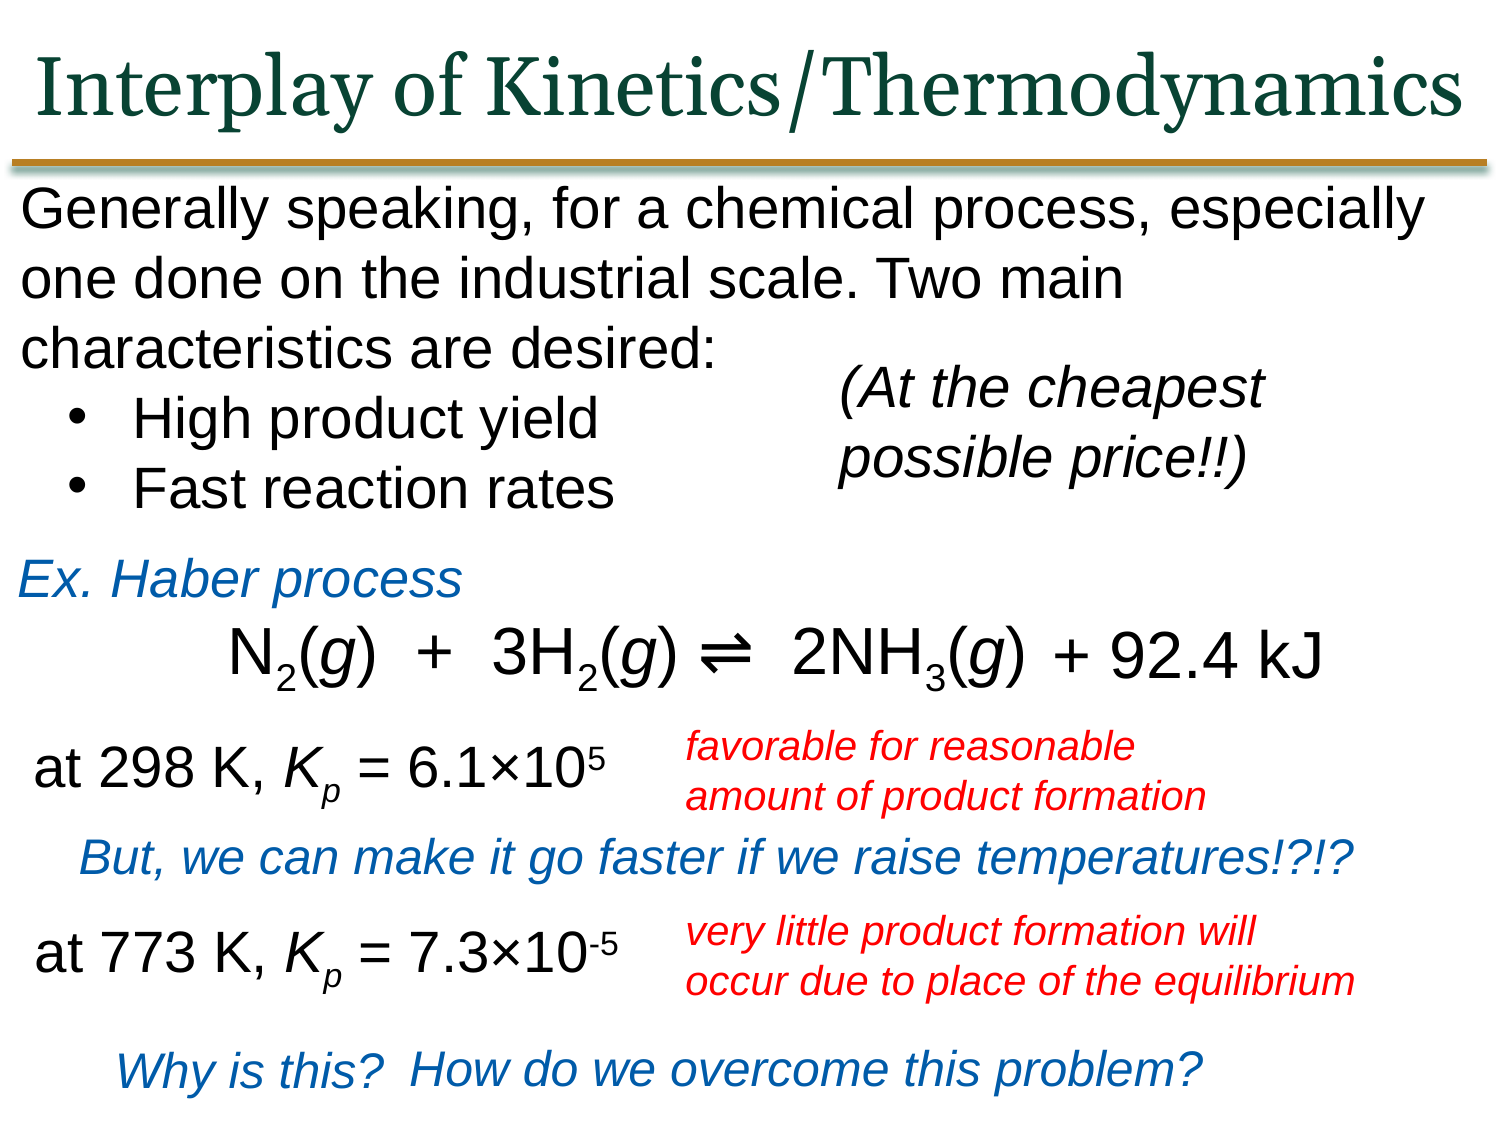

Interplay of Kinetics/Thermodynamics
Generally speaking, for a chemical process, especially one done on the industrial scale. Two main characteristics are desired:
High product yield
Fast reaction rates
(At the cheapest possible price!!)
Ex. Haber process
N2(g)  +  3H2(g) ⇌  2NH3(g)
+ 92.4 kJ
favorable for reasonable amount of product formation
at 298 K, Kp = 6.1×105
But, we can make it go faster if we raise temperatures!?!?
very little product formation will occur due to place of the equilibrium
at 773 K, Kp = 7.3×10-5
How do we overcome this problem?
Why is this?